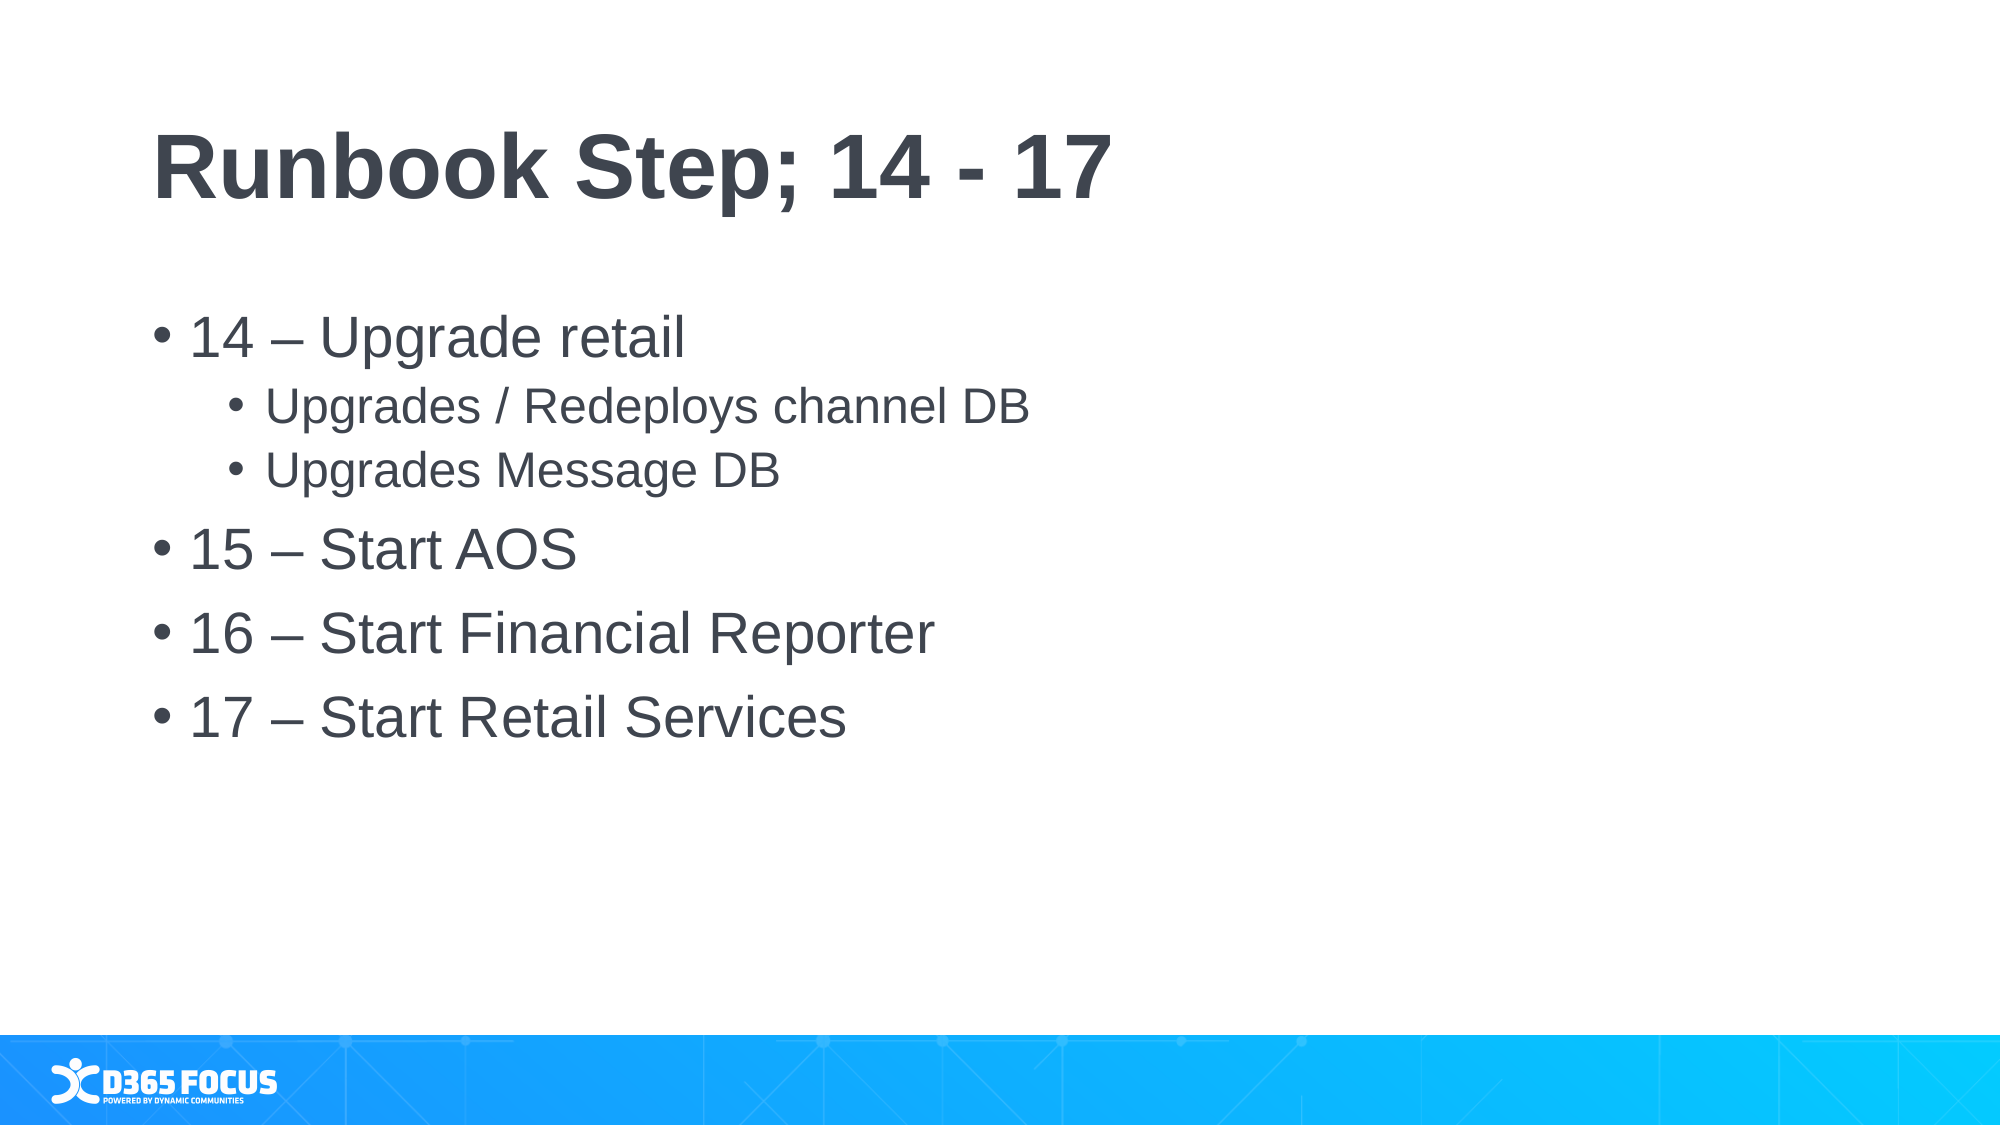

# Runbook Step; 14 - 17
14 – Upgrade retail
Upgrades / Redeploys channel DB
Upgrades Message DB
15 – Start AOS
16 – Start Financial Reporter
17 – Start Retail Services